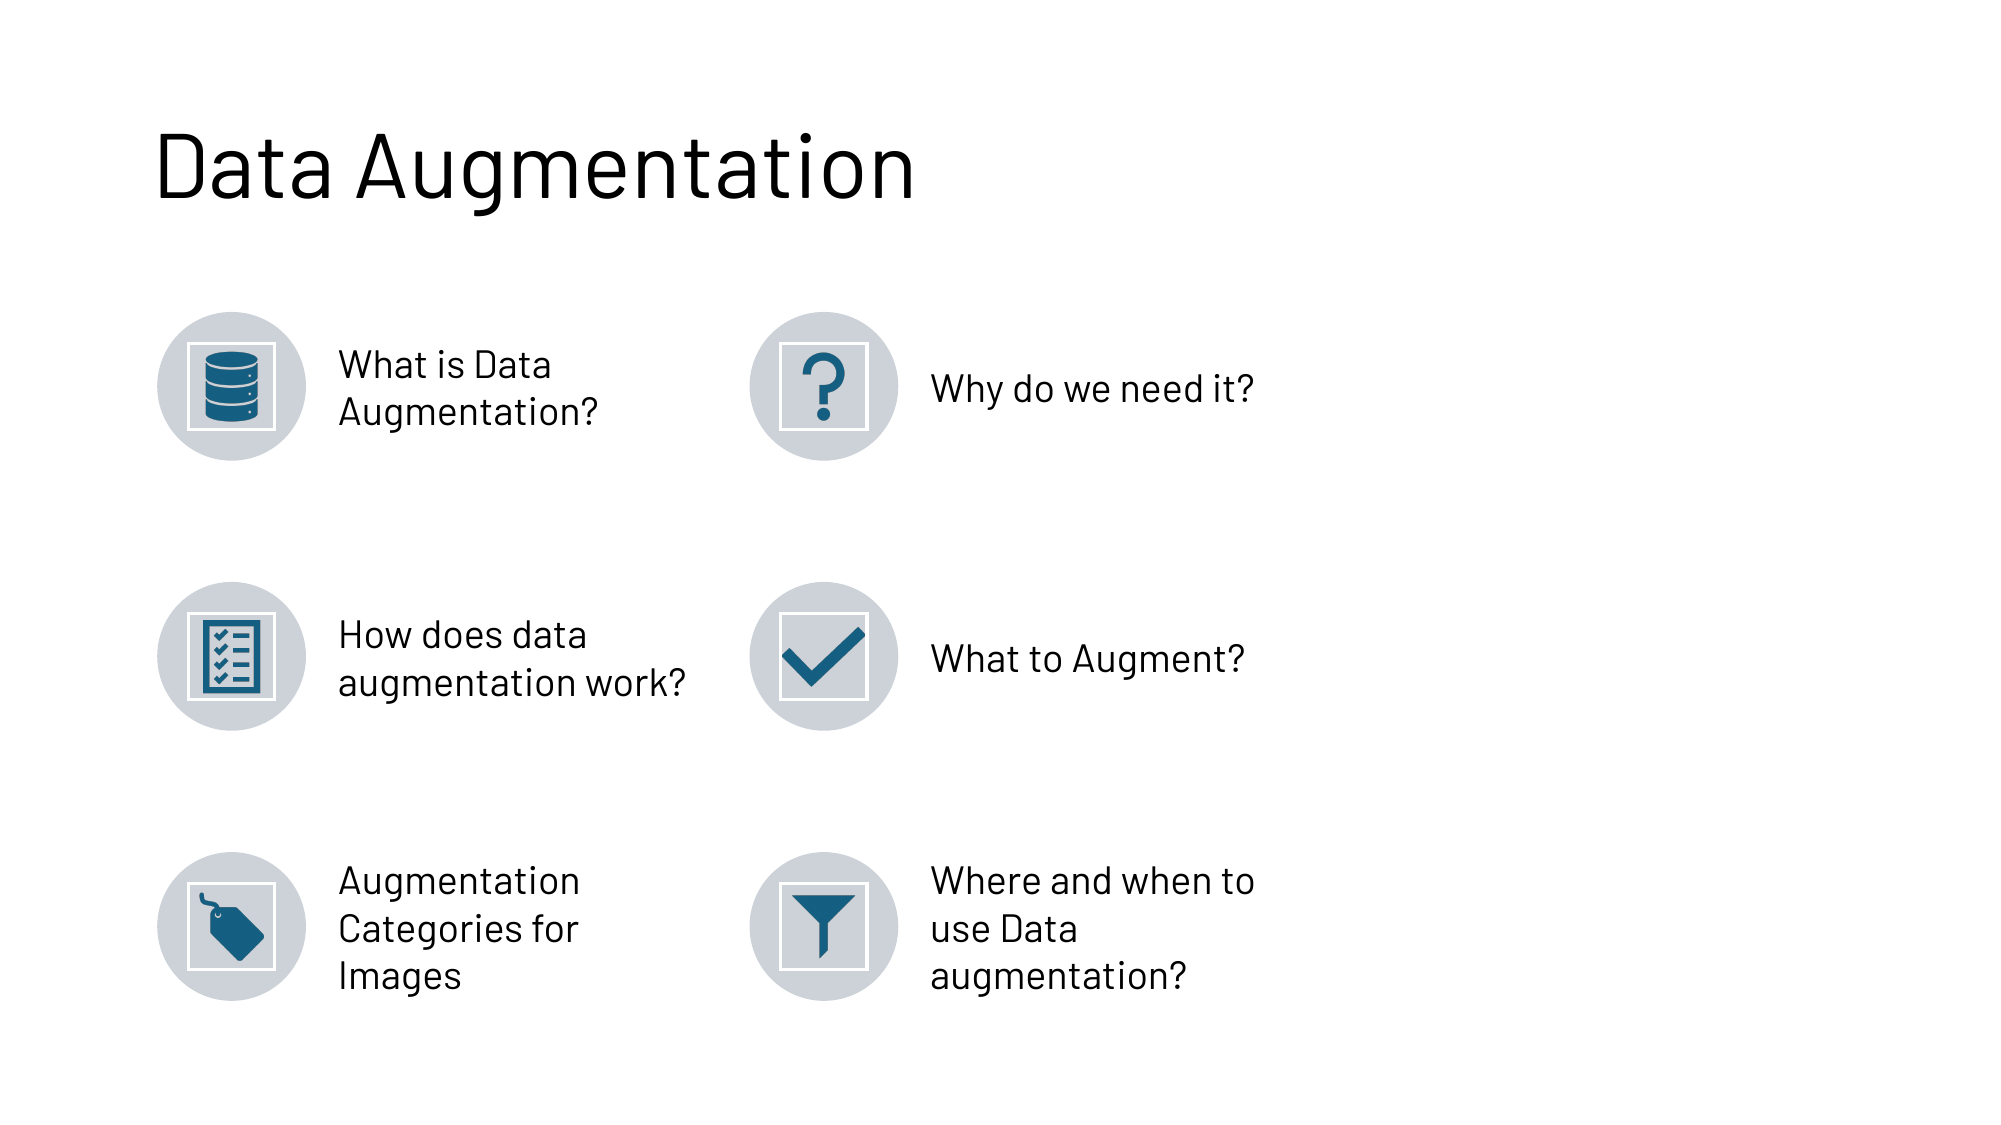

# Data Augmentation
What is Data Augmentation?
Why do we need it?
How does data augmentation work?
What to Augment?
Augmentation Categories for Images
Where and when to use Data augmentation?